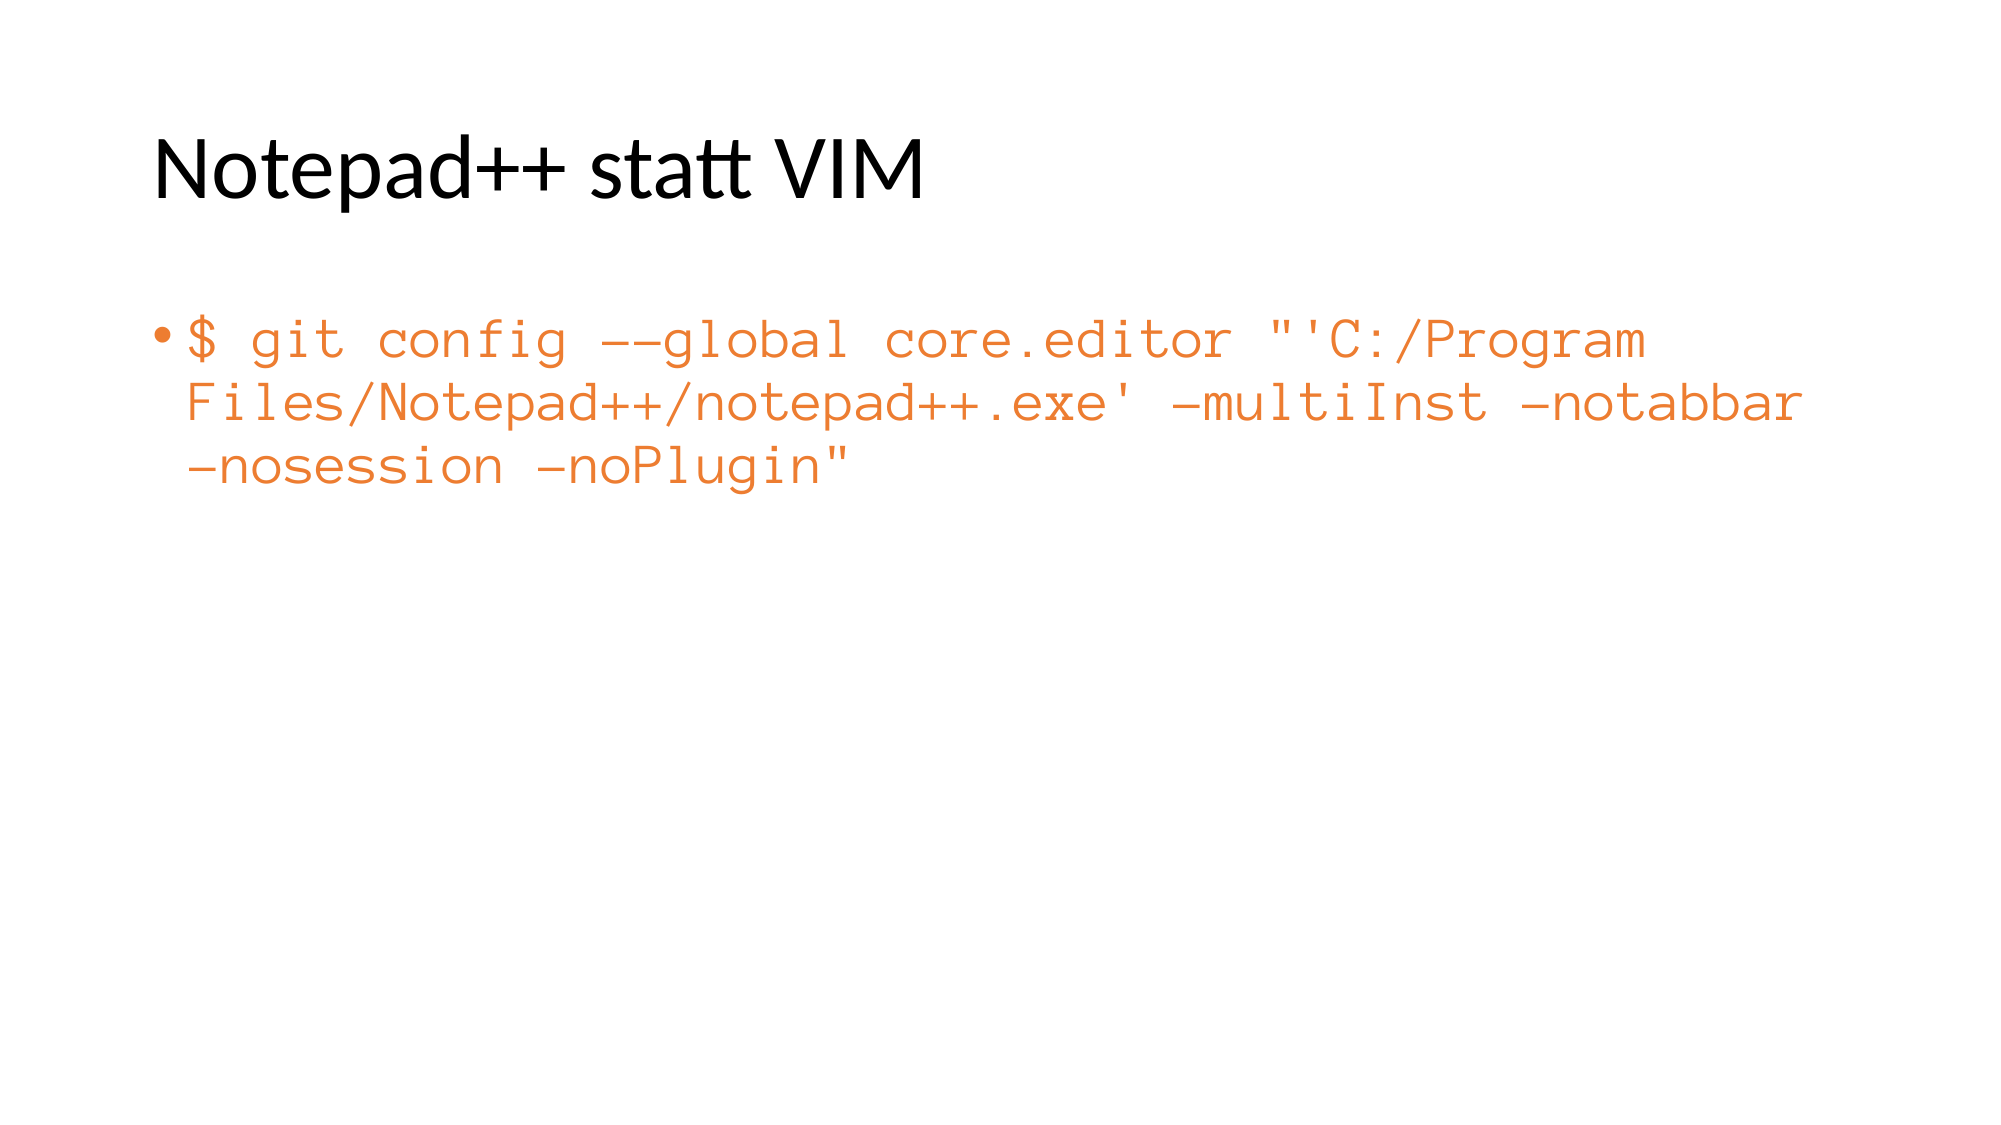

# Notepad++ statt VIM
$ git config --global core.editor "'C:/Program Files/Notepad++/notepad++.exe' -multiInst -notabbar -nosession -noPlugin"